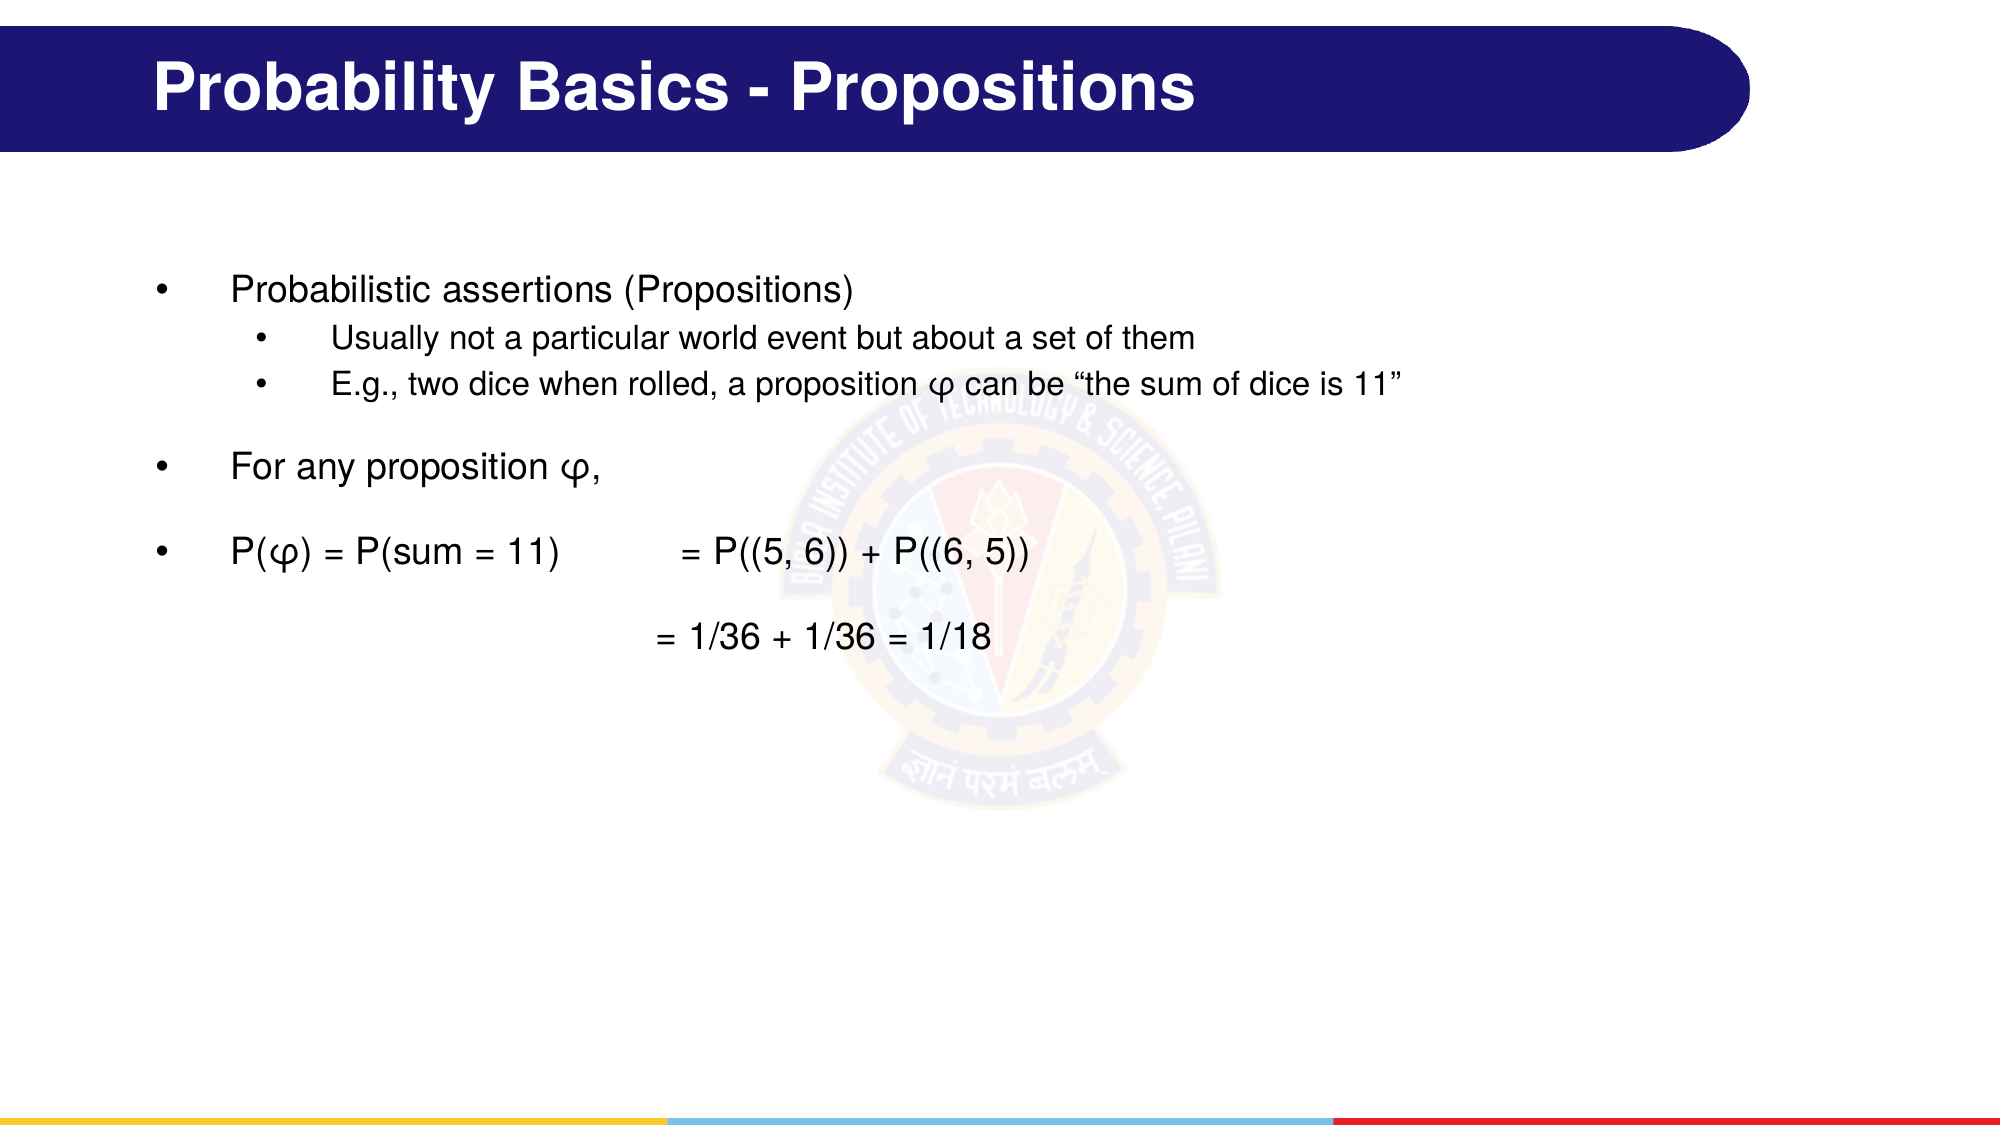

# Probability Basics - Propositions

Probabilistic assertions (Propositions)
Usually not a particular world event but about a set of them
E.g., two dice when rolled, a proposition φ can be “the sum of dice is 11”
For any proposition φ,
P(φ) = P(sum = 11) 	= P((5, 6)) + P((6, 5))
		= 1/36 + 1/36 = 1/18